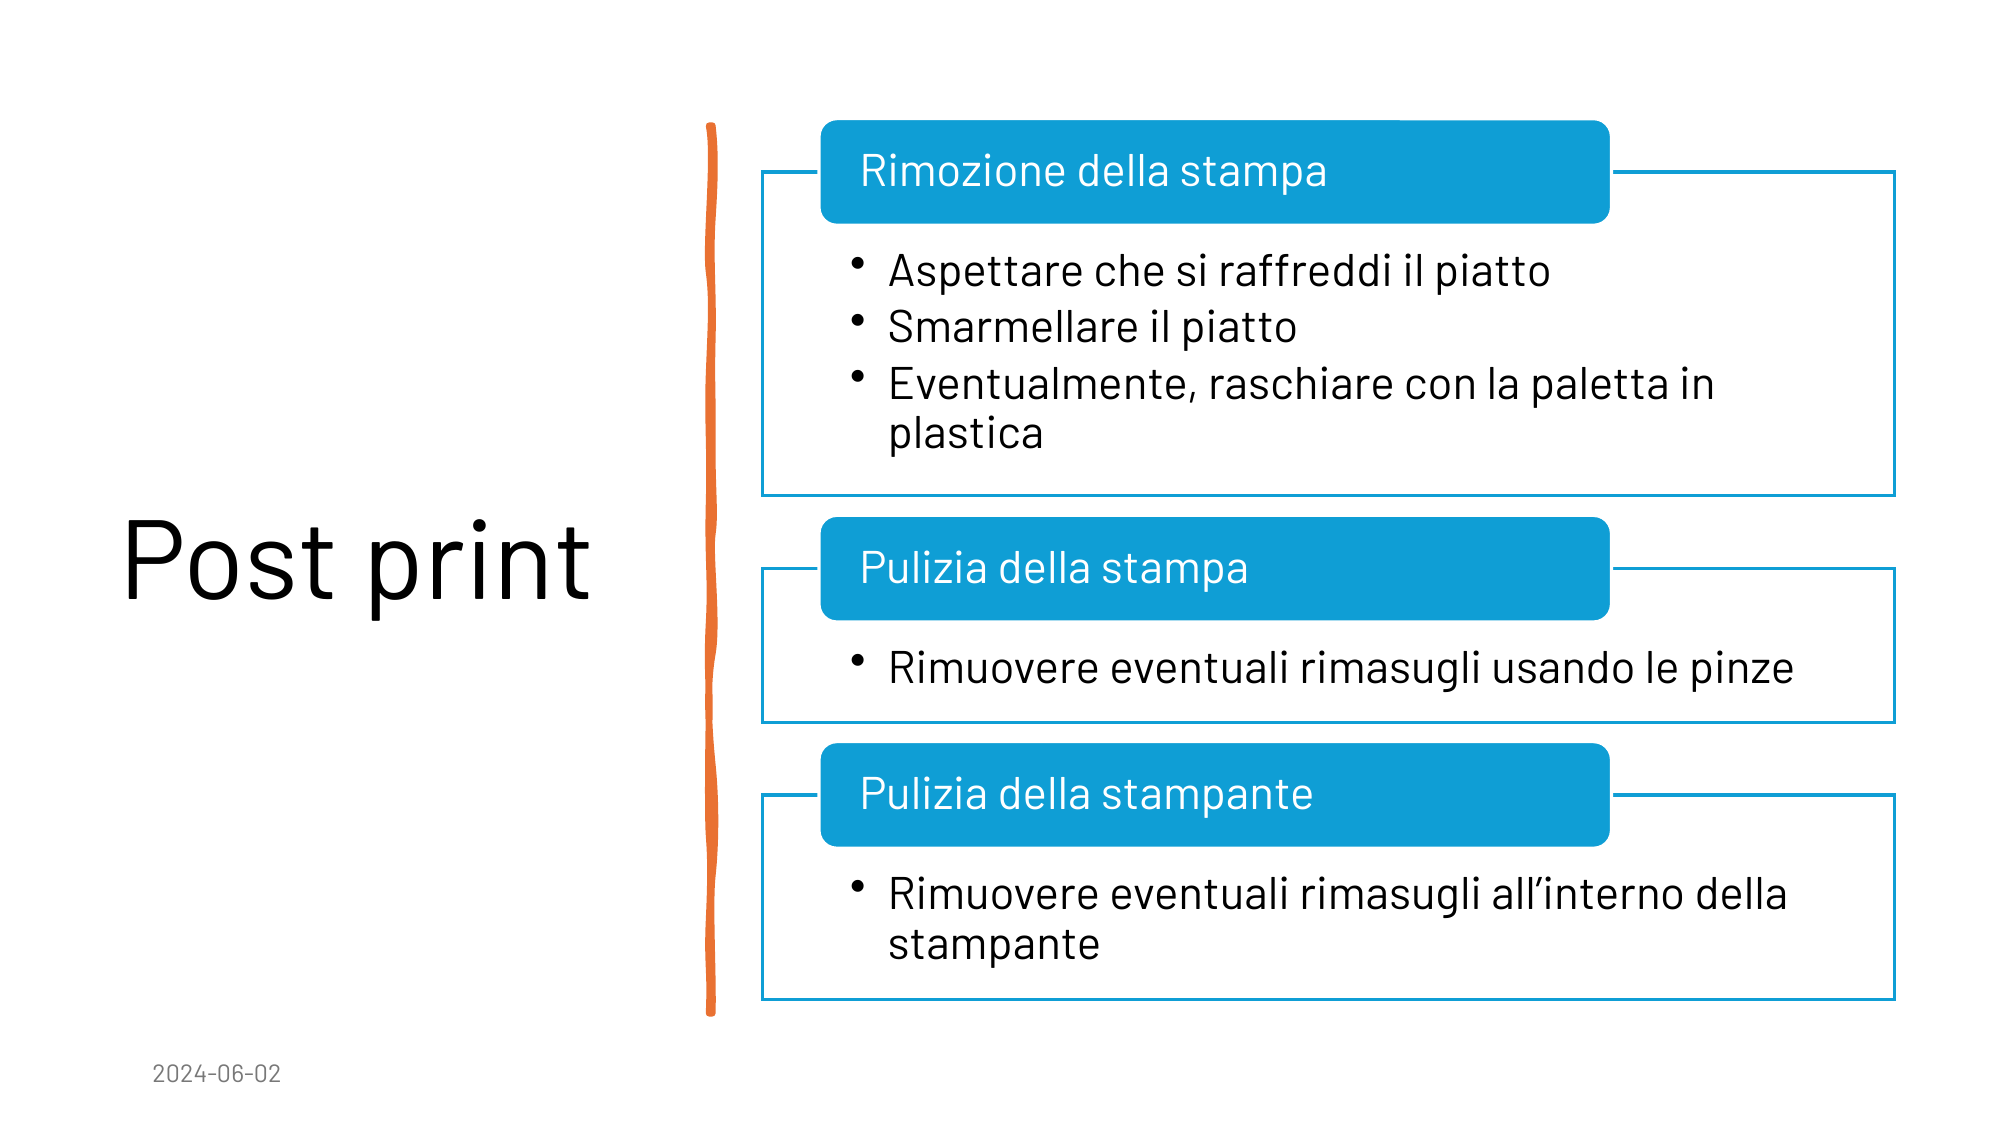

Aspettare che si raffreddi il piatto
Smarmellare il piatto
Eventualmente, raschiare con la paletta in plastica
Rimozione della stampa
Rimuovere eventuali rimasugli usando le pinze
Pulizia della stampa
Rimuovere eventuali rimasugli all’interno della stampante
Pulizia della stampante
# Post print

2024-06-02
2024 - Formazione SunLab - FrancescoPenasa
18